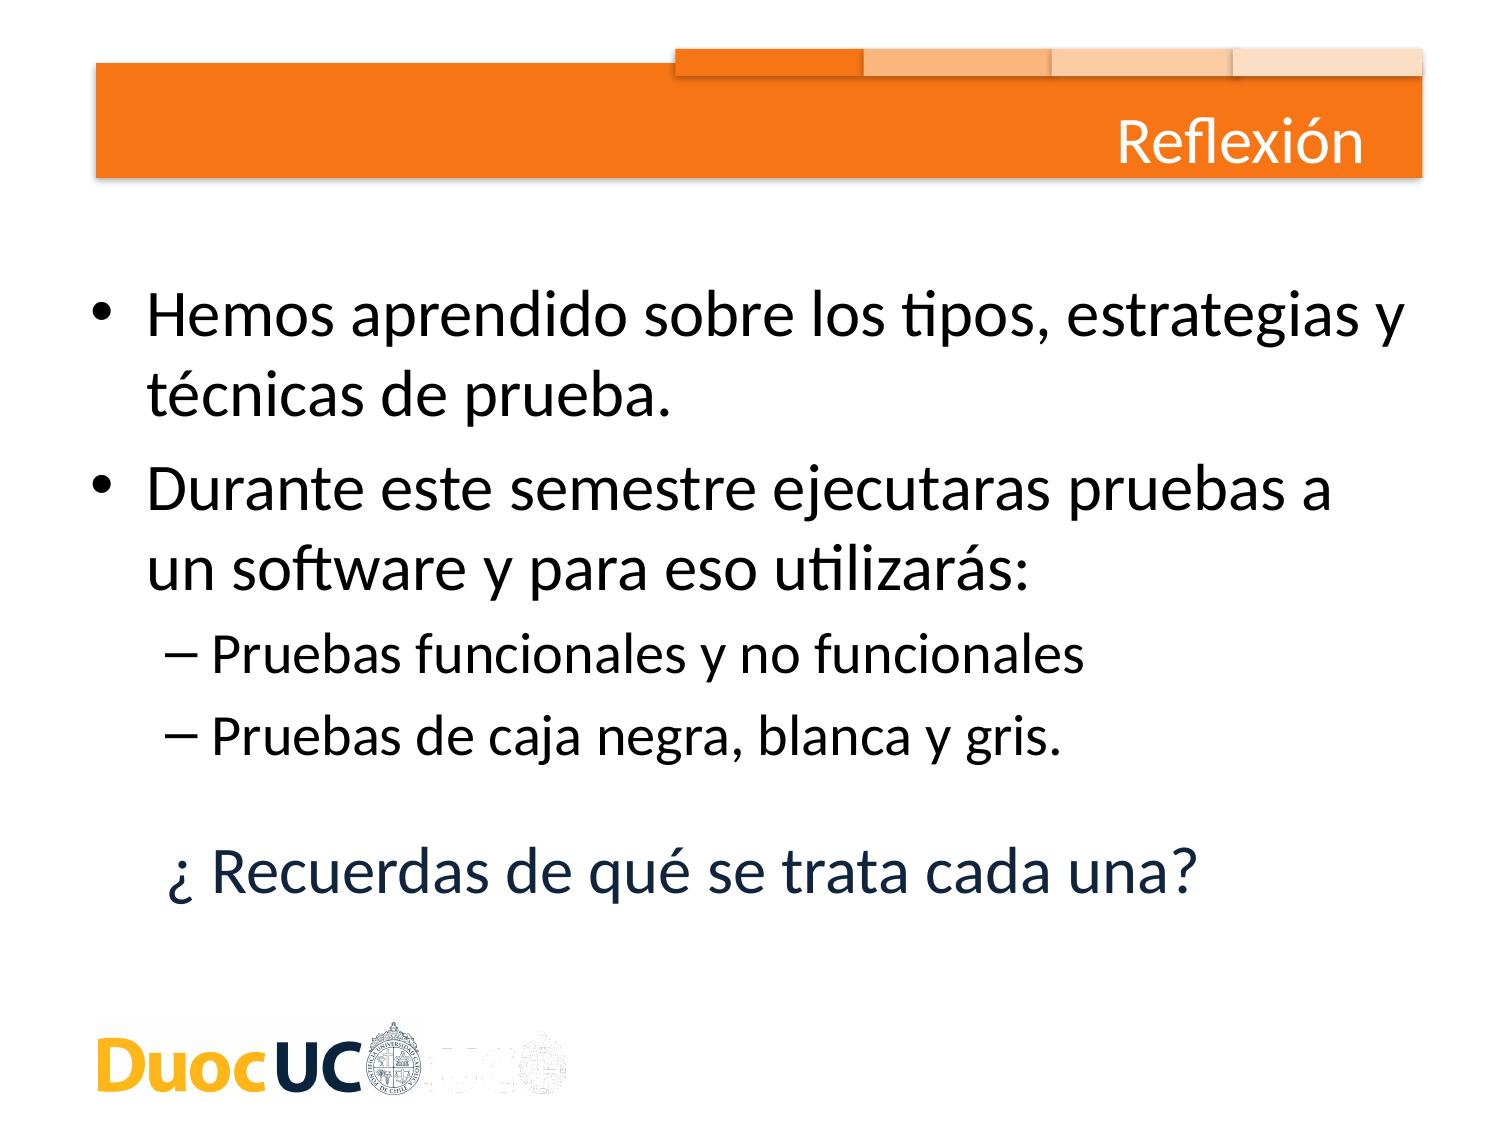

Reflexión
Hemos aprendido sobre los tipos, estrategias y técnicas de prueba.
Durante este semestre ejecutaras pruebas a un software y para eso utilizarás:
Pruebas funcionales y no funcionales
Pruebas de caja negra, blanca y gris.

¿ Recuerdas de qué se trata cada una?